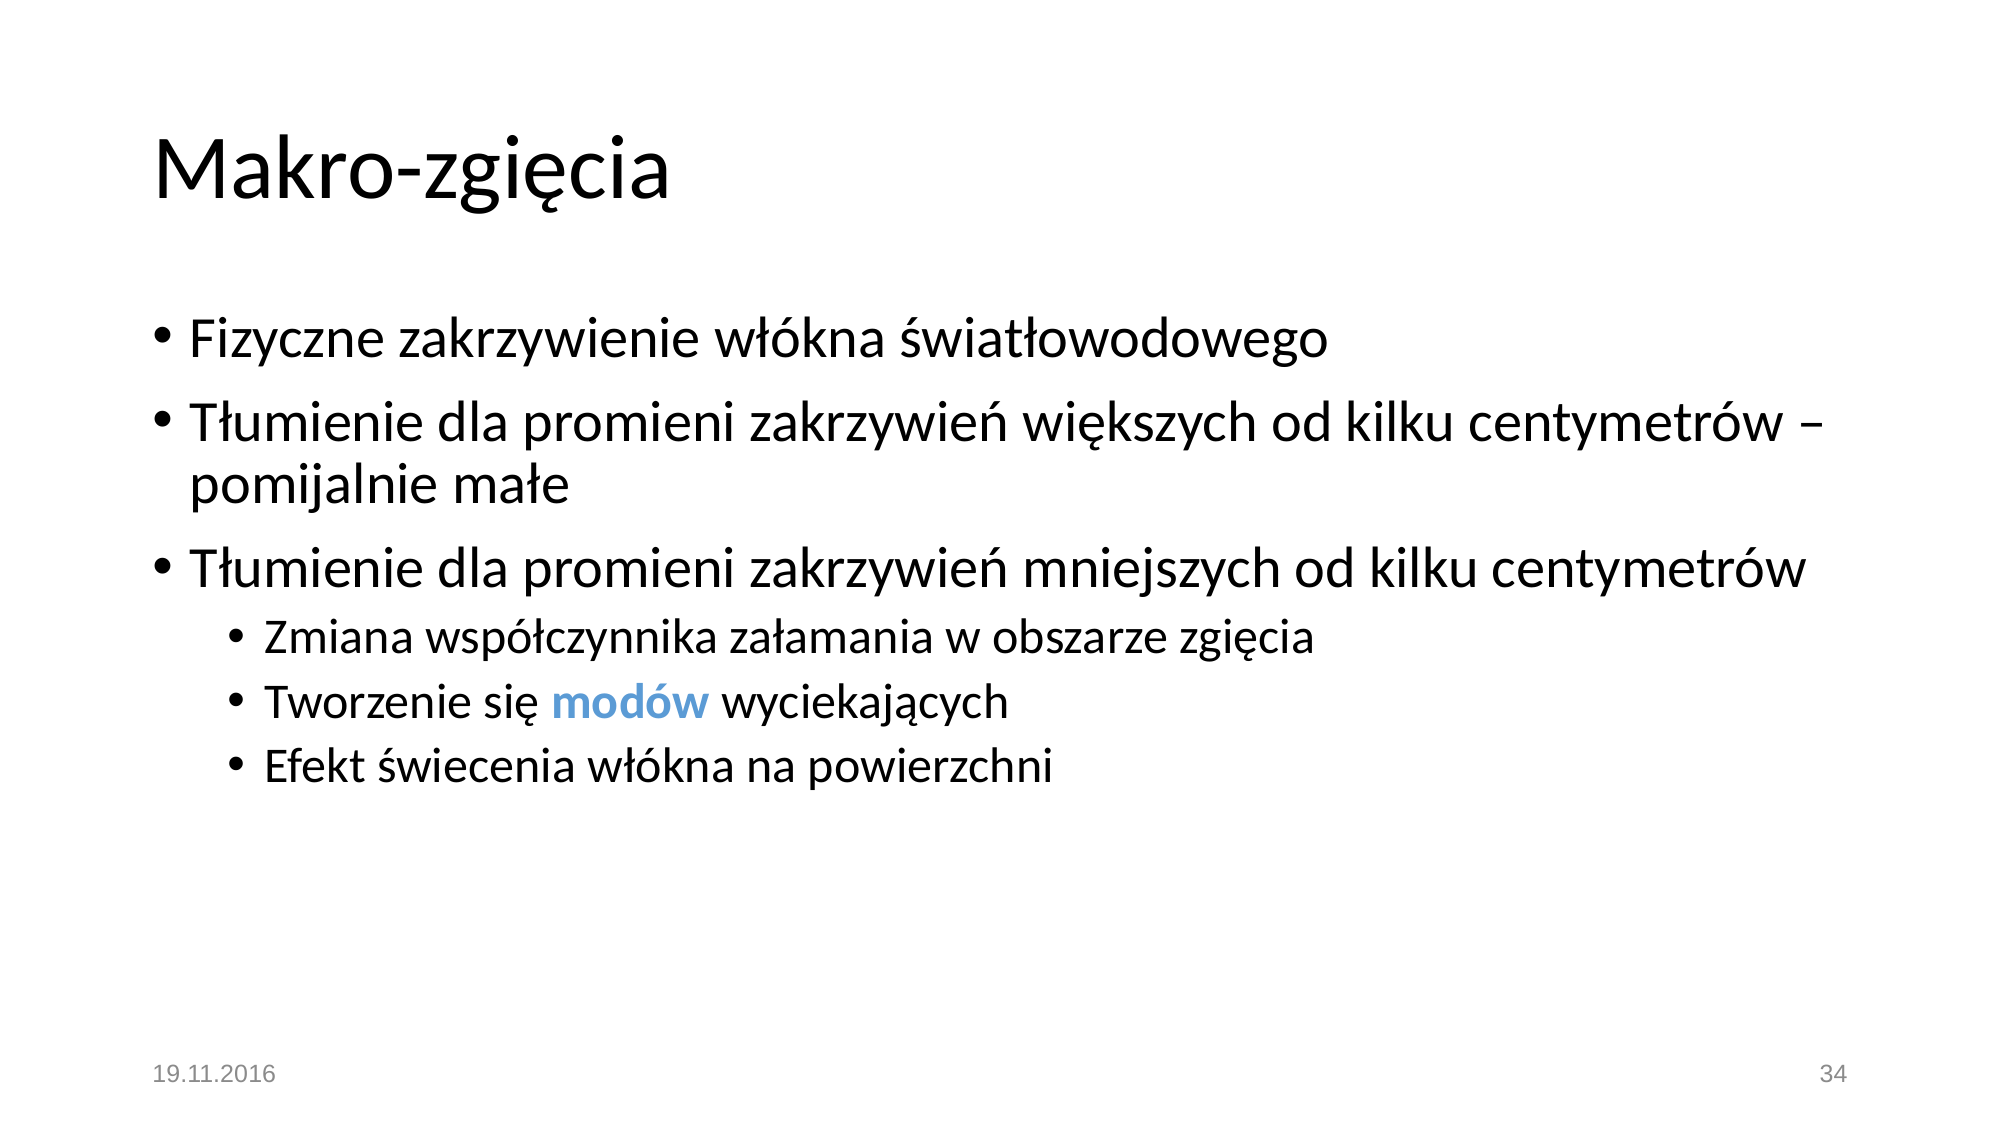

# Makro-zgięcia
Fizyczne zakrzywienie włókna światłowodowego
Tłumienie dla promieni zakrzywień większych od kilku centymetrów – pomijalnie małe
Tłumienie dla promieni zakrzywień mniejszych od kilku centymetrów
Zmiana współczynnika załamania w obszarze zgięcia
Tworzenie się modów wyciekających
Efekt świecenia włókna na powierzchni
19.11.2016
34